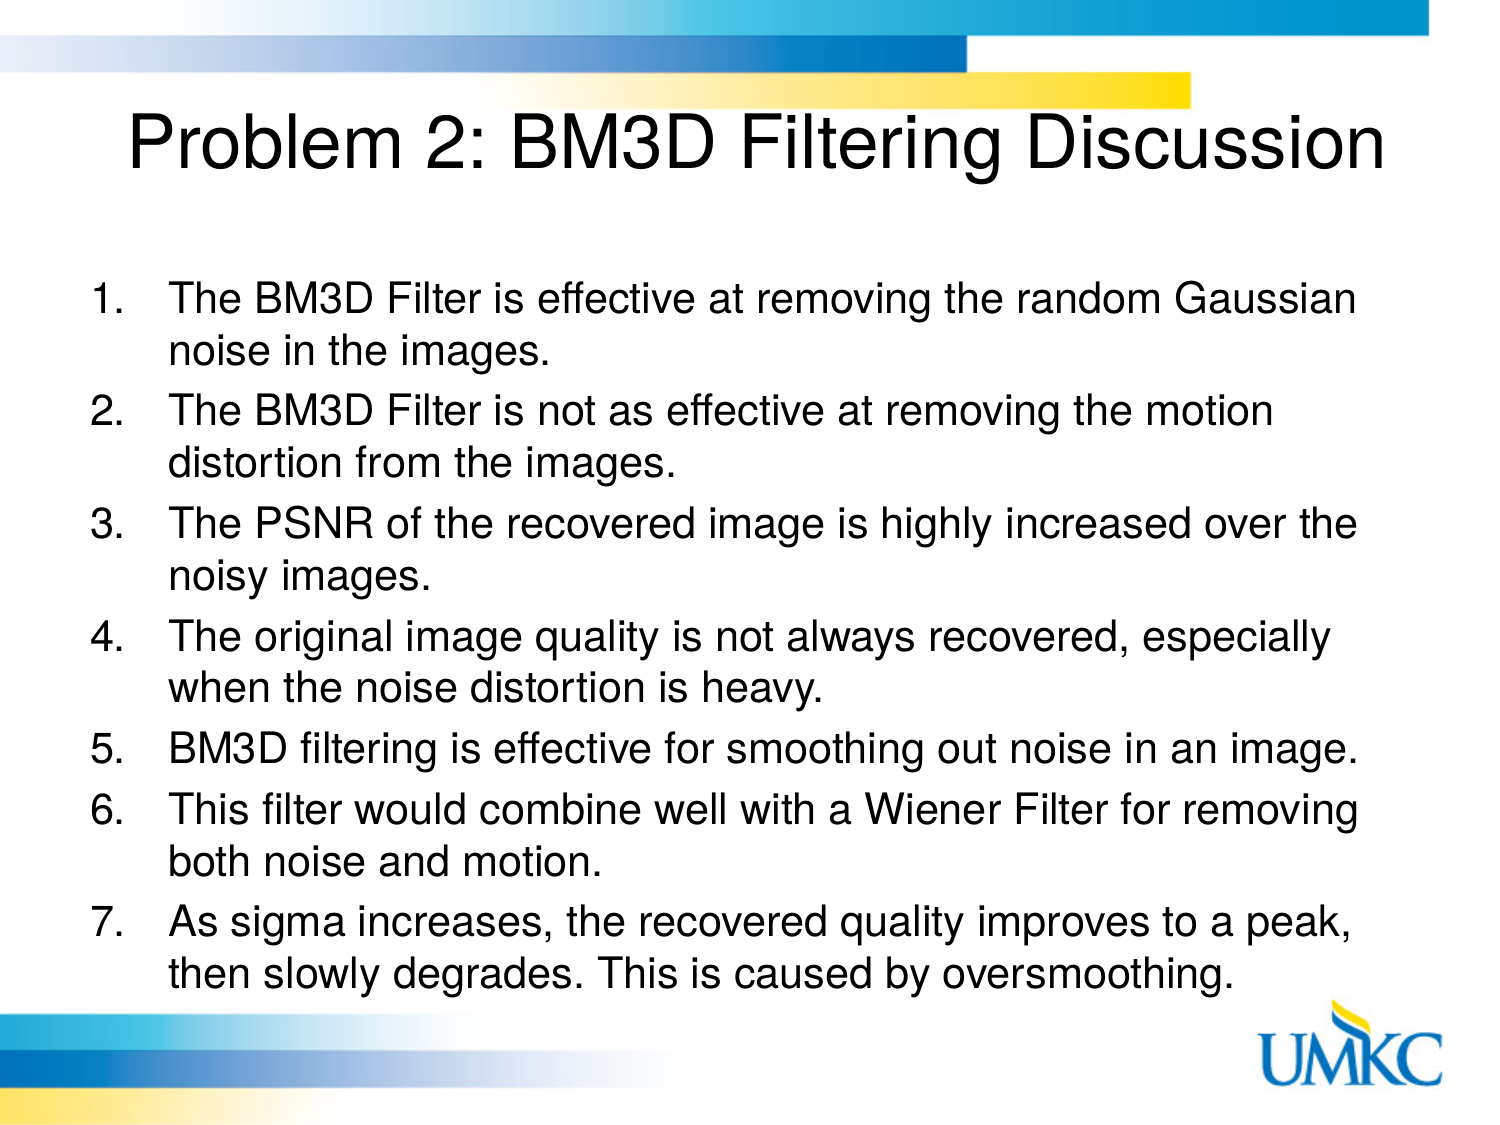

# Problem 2: BM3D Filtering Discussion
The BM3D Filter is effective at removing the random Gaussian noise in the images.
The BM3D Filter is not as effective at removing the motion distortion from the images.
The PSNR of the recovered image is highly increased over the noisy images.
The original image quality is not always recovered, especially when the noise distortion is heavy.
BM3D filtering is effective for smoothing out noise in an image.
This filter would combine well with a Wiener Filter for removing both noise and motion.
As sigma increases, the recovered quality improves to a peak, then slowly degrades. This is caused by oversmoothing.